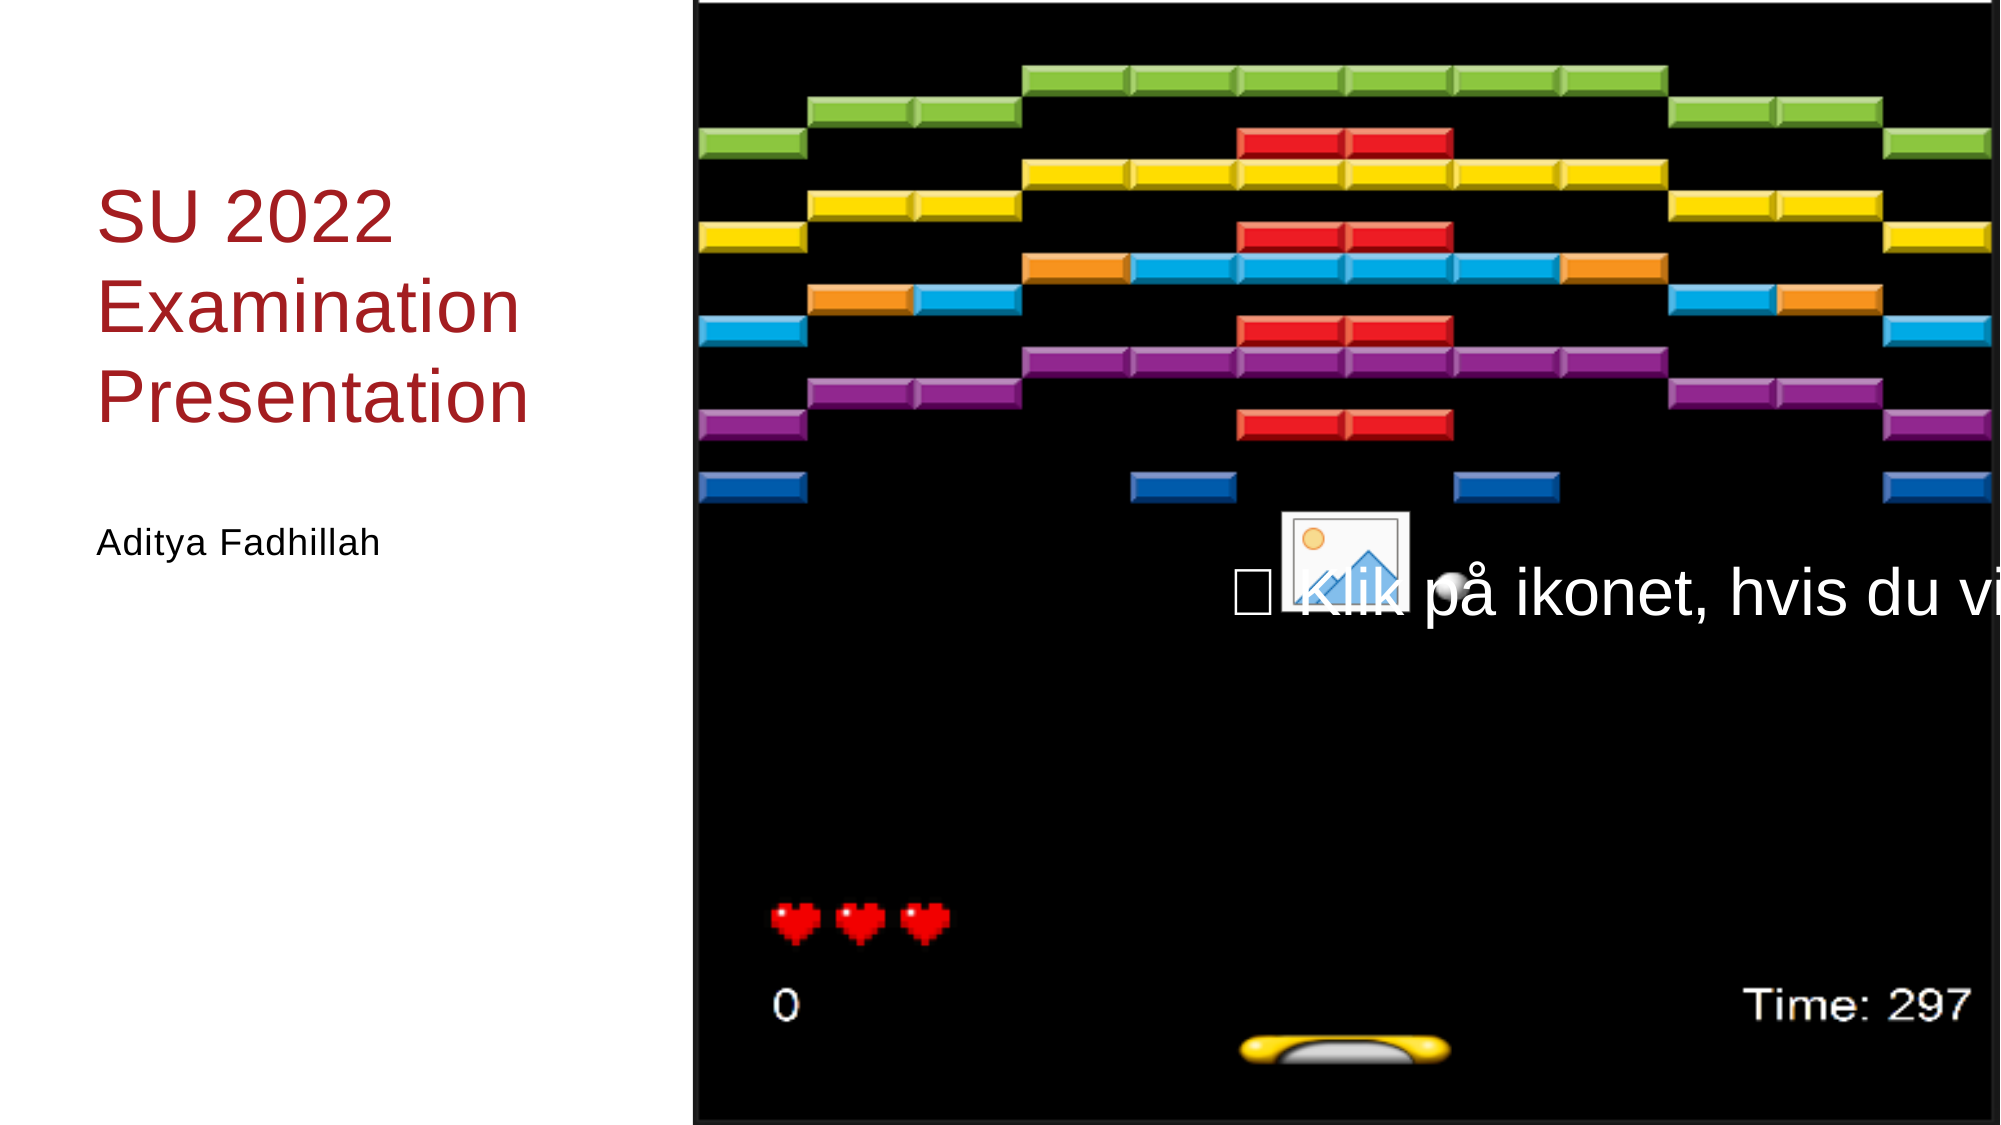

16-06-2022
2
#
SU 2022
Examination Presentation
Aditya Fadhillah